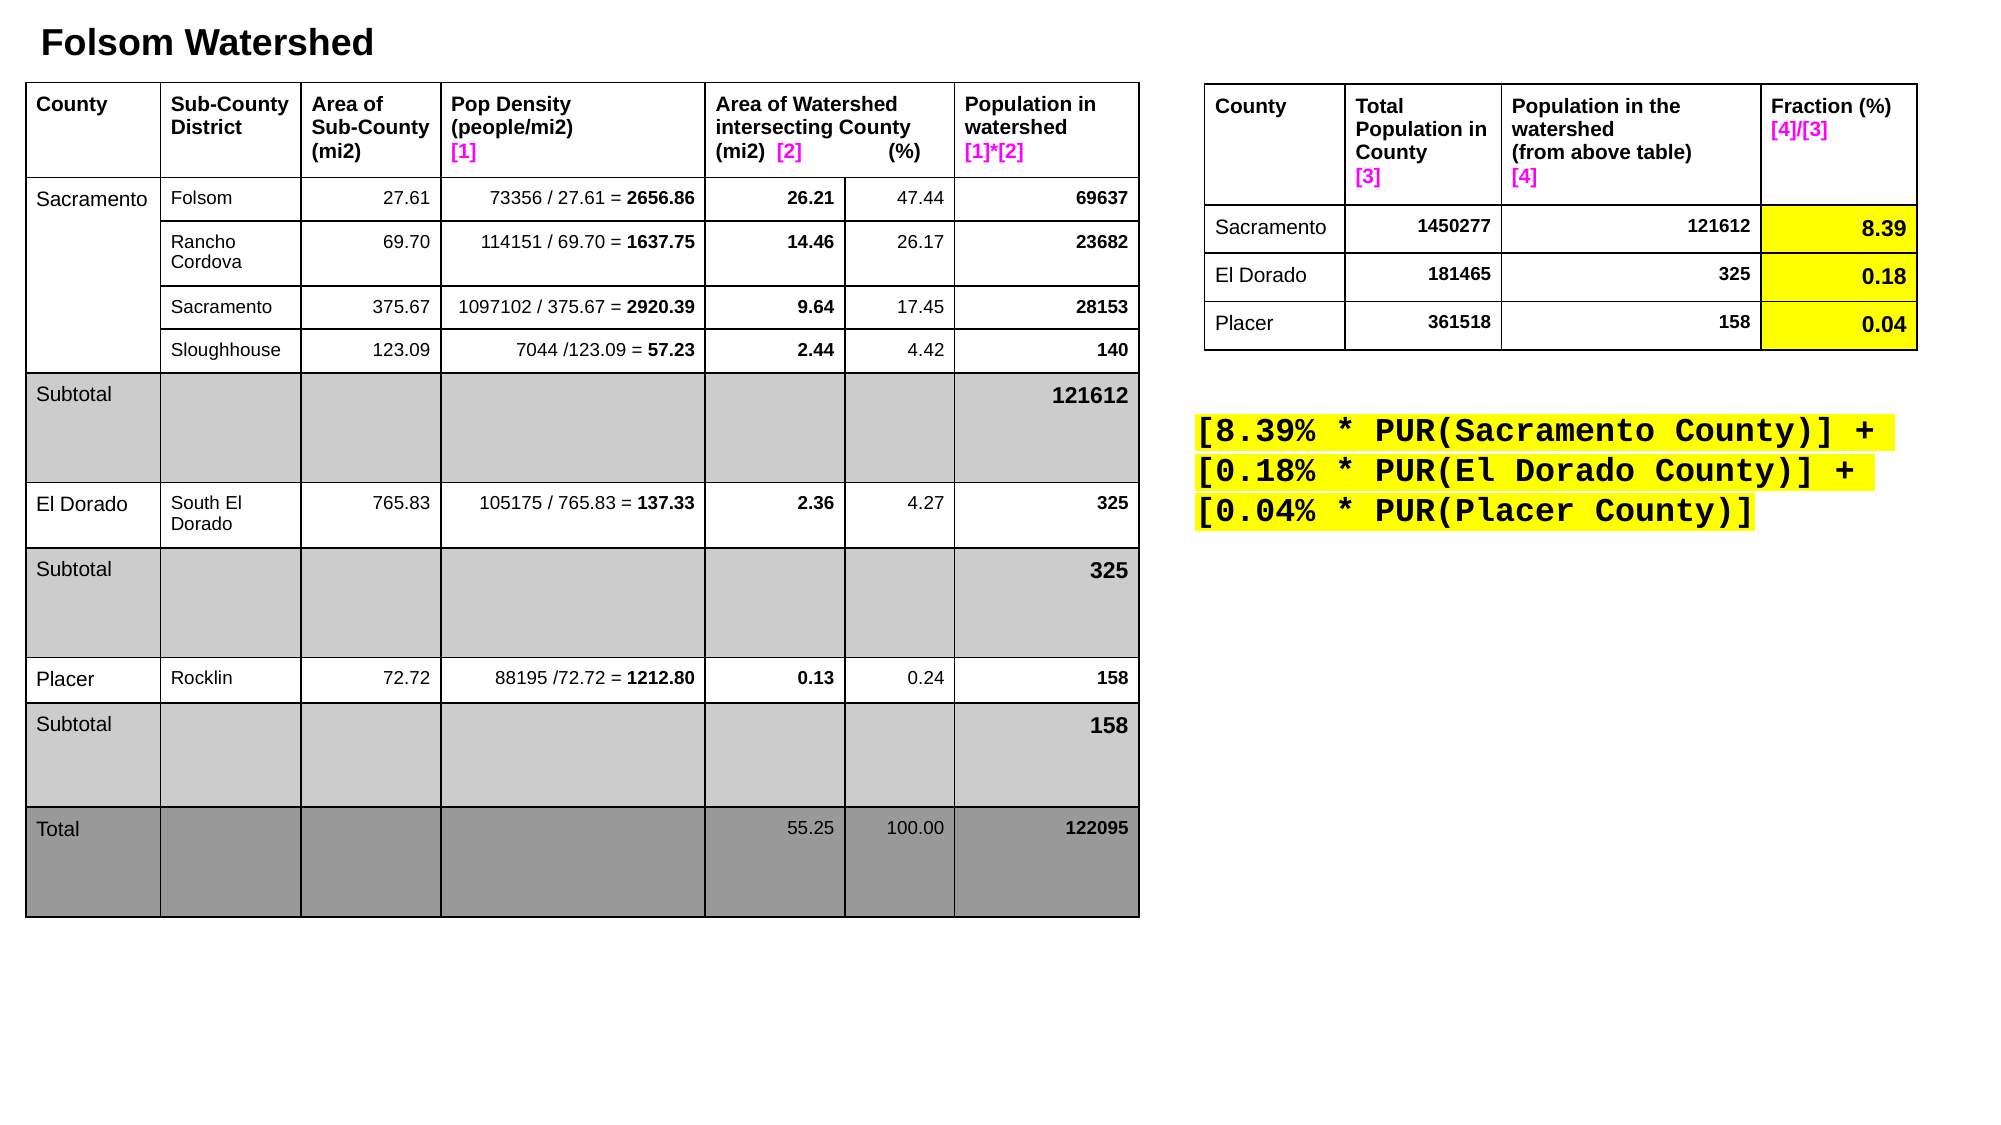

Folsom Watershed
| County | Sub-County District | Area of Sub-County (mi2) | Pop Density (people/mi2) [1] | Area of Watershed intersecting County (mi2)  [2]               (%) |  | Population in watershed [1]\*[2] |
| --- | --- | --- | --- | --- | --- | --- |
| Sacramento | Folsom | 27.61 | 73356 / 27.61 = 2656.86 | 26.21 | 47.44 | 69637 |
|  | Rancho Cordova | 69.70 | 114151 / 69.70 = 1637.75 | 14.46 | 26.17 | 23682 |
|  | Sacramento | 375.67 | 1097102 / 375.67 = 2920.39 | 9.64 | 17.45 | 28153 |
|  | Sloughhouse | 123.09 | 7044 /123.09 = 57.23 | 2.44 | 4.42 | 140 |
| Subtotal |  |  |  |  |  | 121612 |
| El Dorado | South El Dorado | 765.83 | 105175 / 765.83 = 137.33 | 2.36 | 4.27 | 325 |
| Subtotal |  |  |  |  |  | 325 |
| Placer | Rocklin | 72.72 | 88195 /72.72 = 1212.80 | 0.13 | 0.24 | 158 |
| Subtotal |  |  |  |  |  | 158 |
| Total |  |  |  | 55.25 | 100.00 | 122095 |
| County | Total Population in County  [3] | Population in the watershed  (from above table) [4] | Fraction (%) [4]/[3] |
| --- | --- | --- | --- |
| Sacramento | 1450277 | 121612 | 8.39 |
| El Dorado | 181465 | 325 | 0.18 |
| Placer | 361518 | 158 | 0.04 |
Application Rates Computation
[8.39% * PUR(Sacramento County)] +
[0.18% * PUR(El Dorado County)] +
[0.04% * PUR(Placer County)]